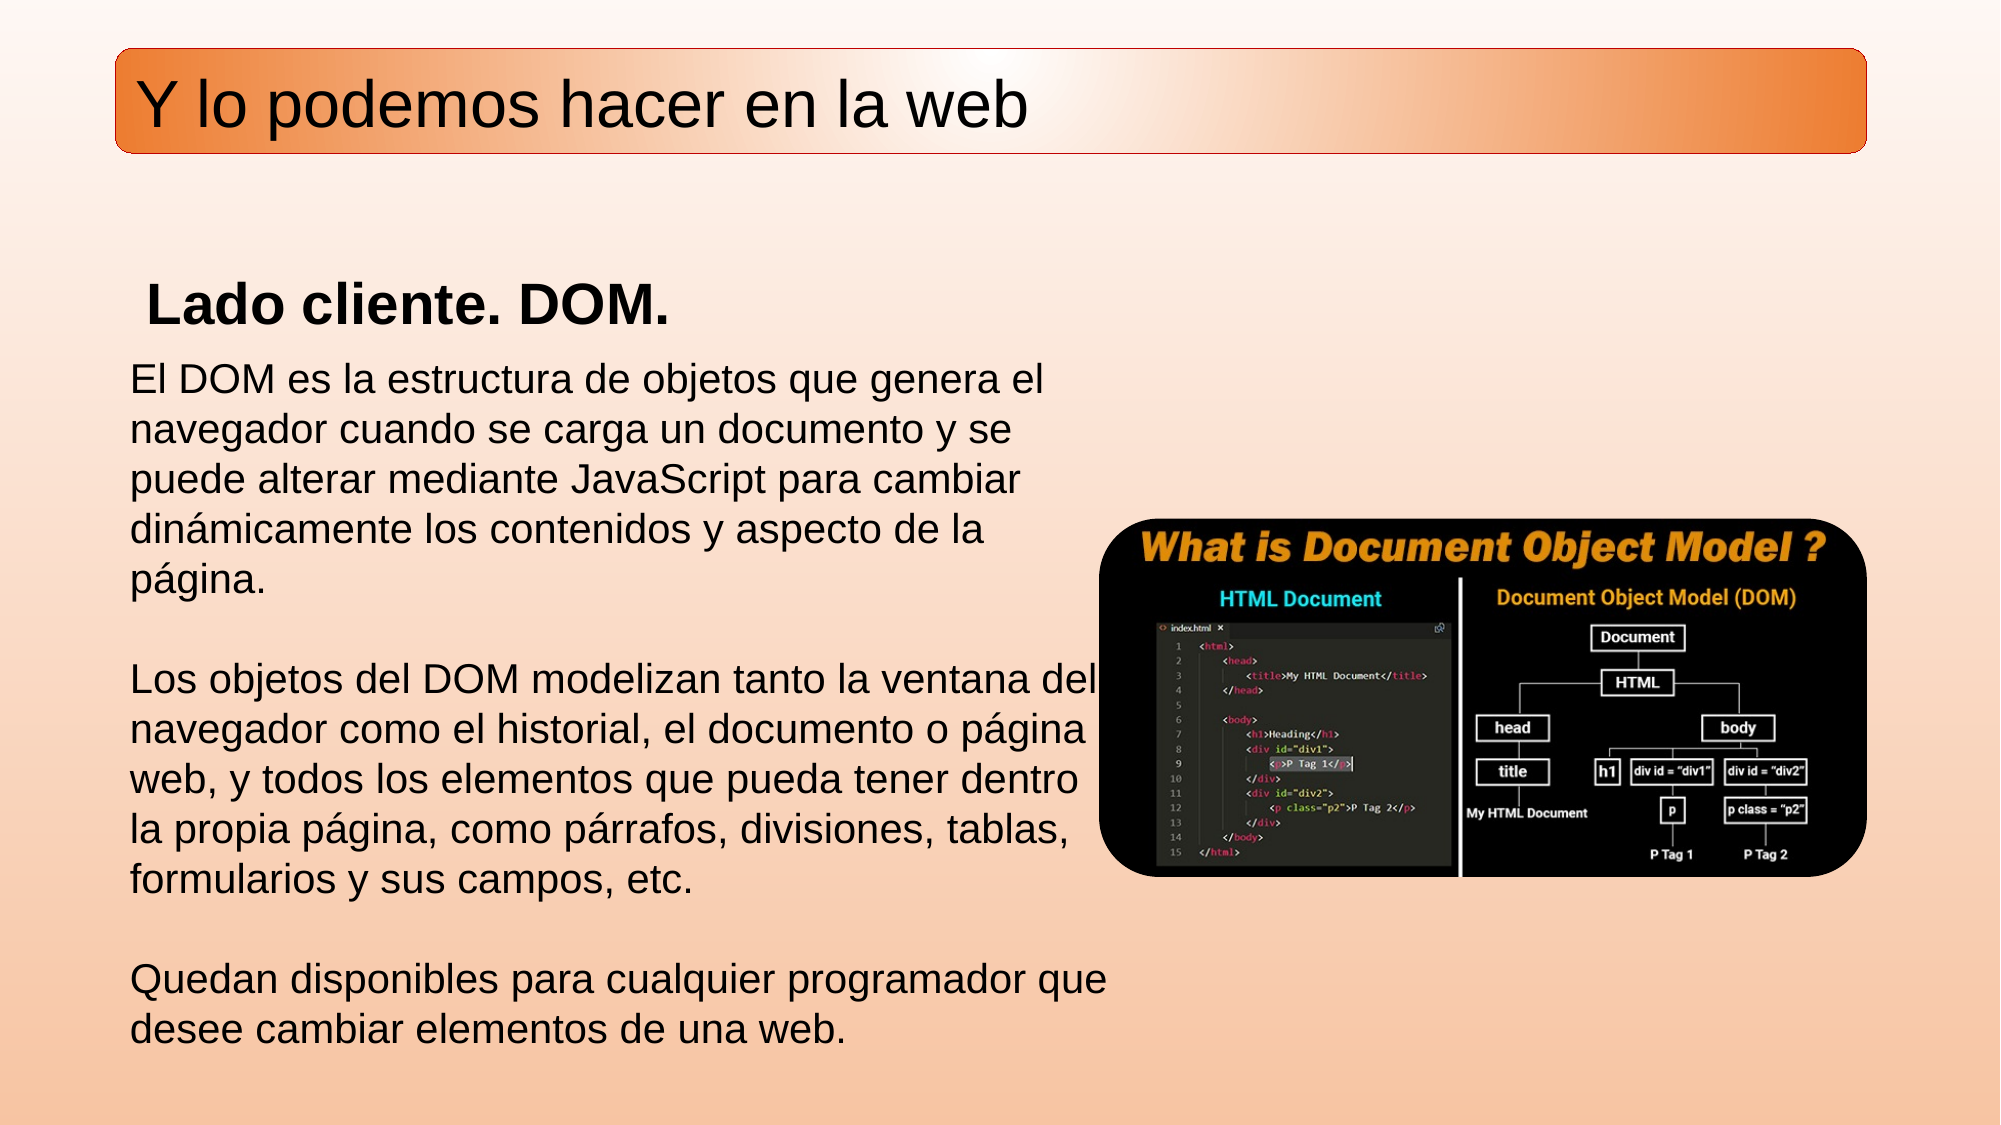

Y lo podemos hacer en la web
Lado cliente. DOM.
El DOM es la estructura de objetos que genera el navegador cuando se carga un documento y se puede alterar mediante JavaScript para cambiar dinámicamente los contenidos y aspecto de la página.

Los objetos del DOM modelizan tanto la ventana del navegador como el historial, el documento o página web, y todos los elementos que pueda tener dentro la propia página, como párrafos, divisiones, tablas, formularios y sus campos, etc.

Quedan disponibles para cualquier programador que desee cambiar elementos de una web.